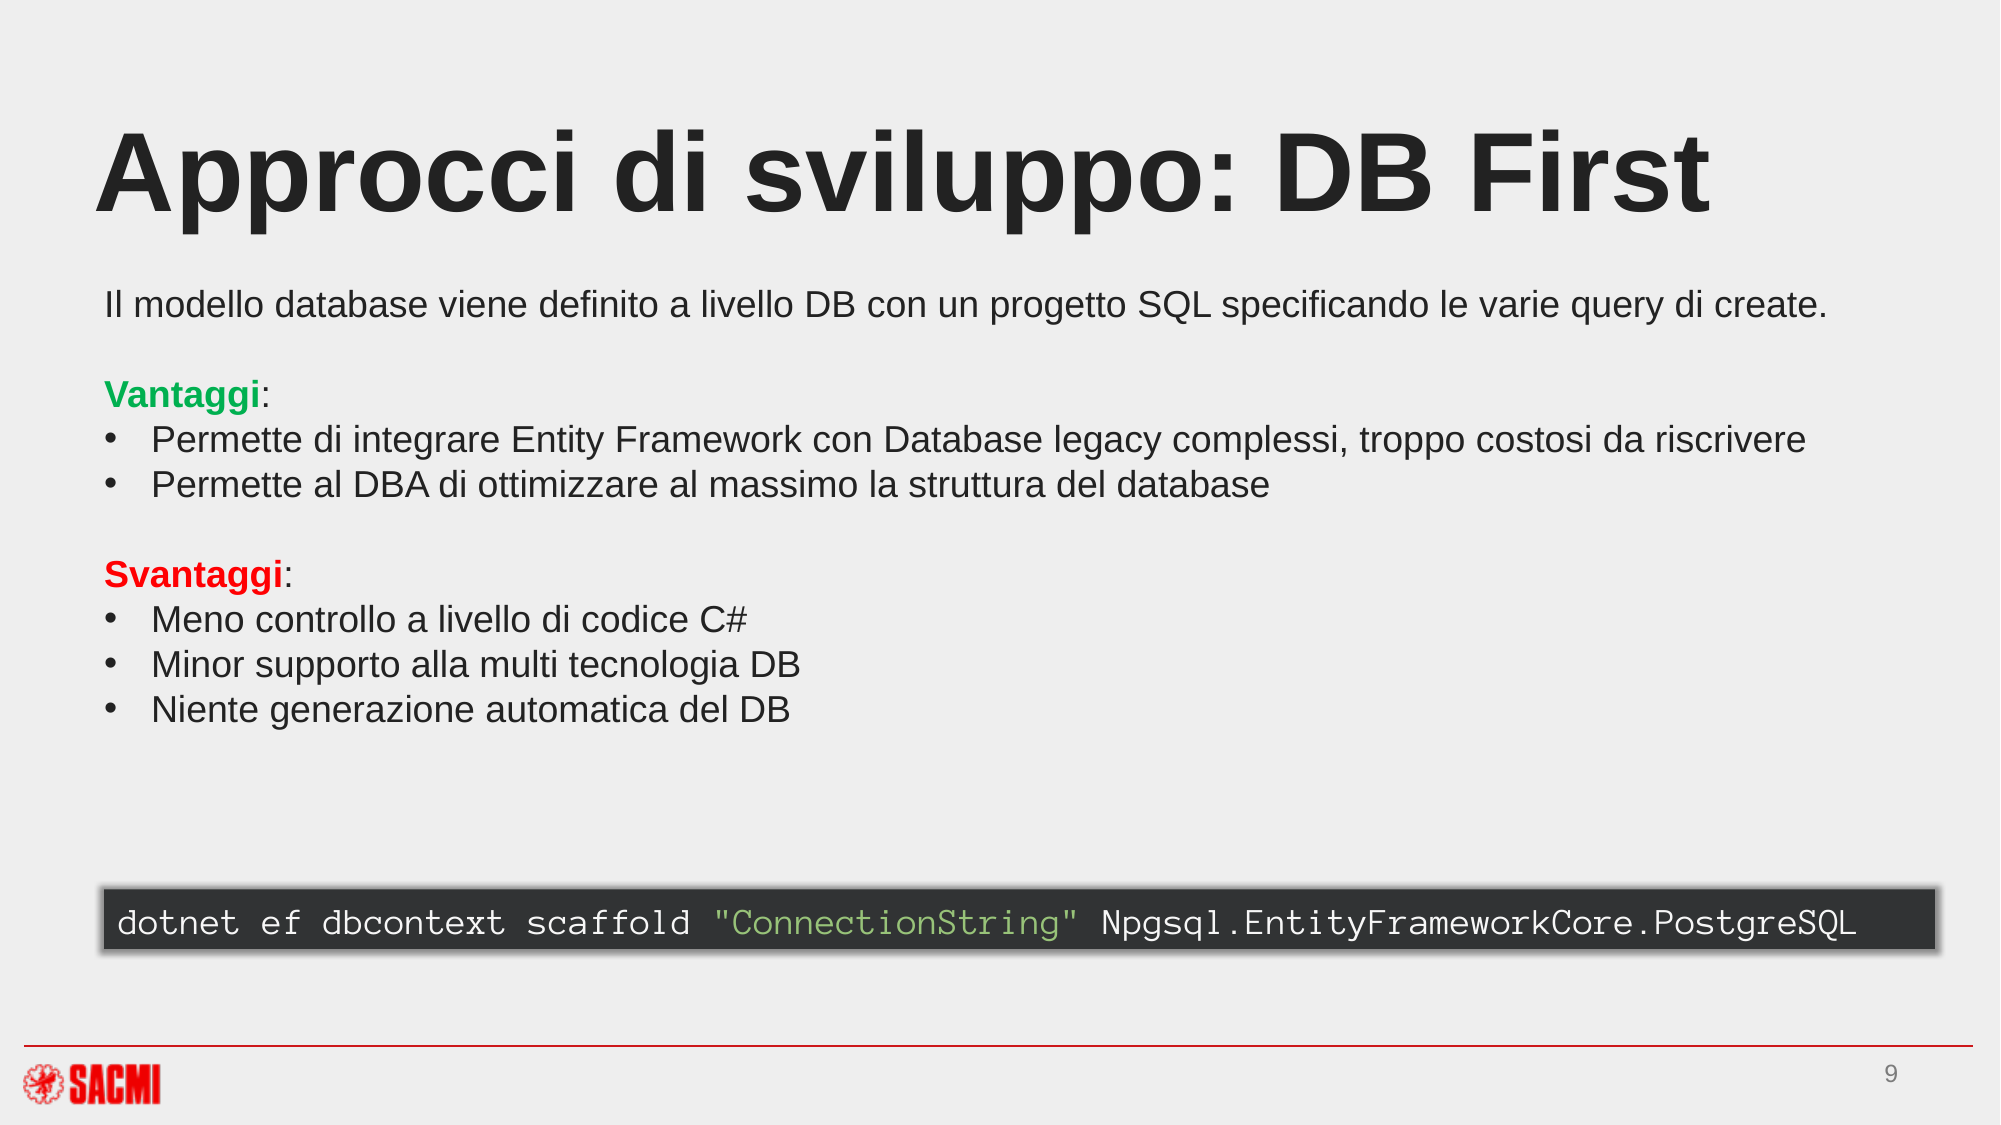

# Approcci di sviluppo: DB First
Il modello database viene definito a livello DB con un progetto SQL specificando le varie query di create.

Vantaggi:
Permette di integrare Entity Framework con Database legacy complessi, troppo costosi da riscrivere
Permette al DBA di ottimizzare al massimo la struttura del database

Svantaggi:
Meno controllo a livello di codice C#
Minor supporto alla multi tecnologia DB
Niente generazione automatica del DB

dotnet ef dbcontext scaffold "ConnectionString" Npgsql.EntityFrameworkCore.PostgreSQL
9